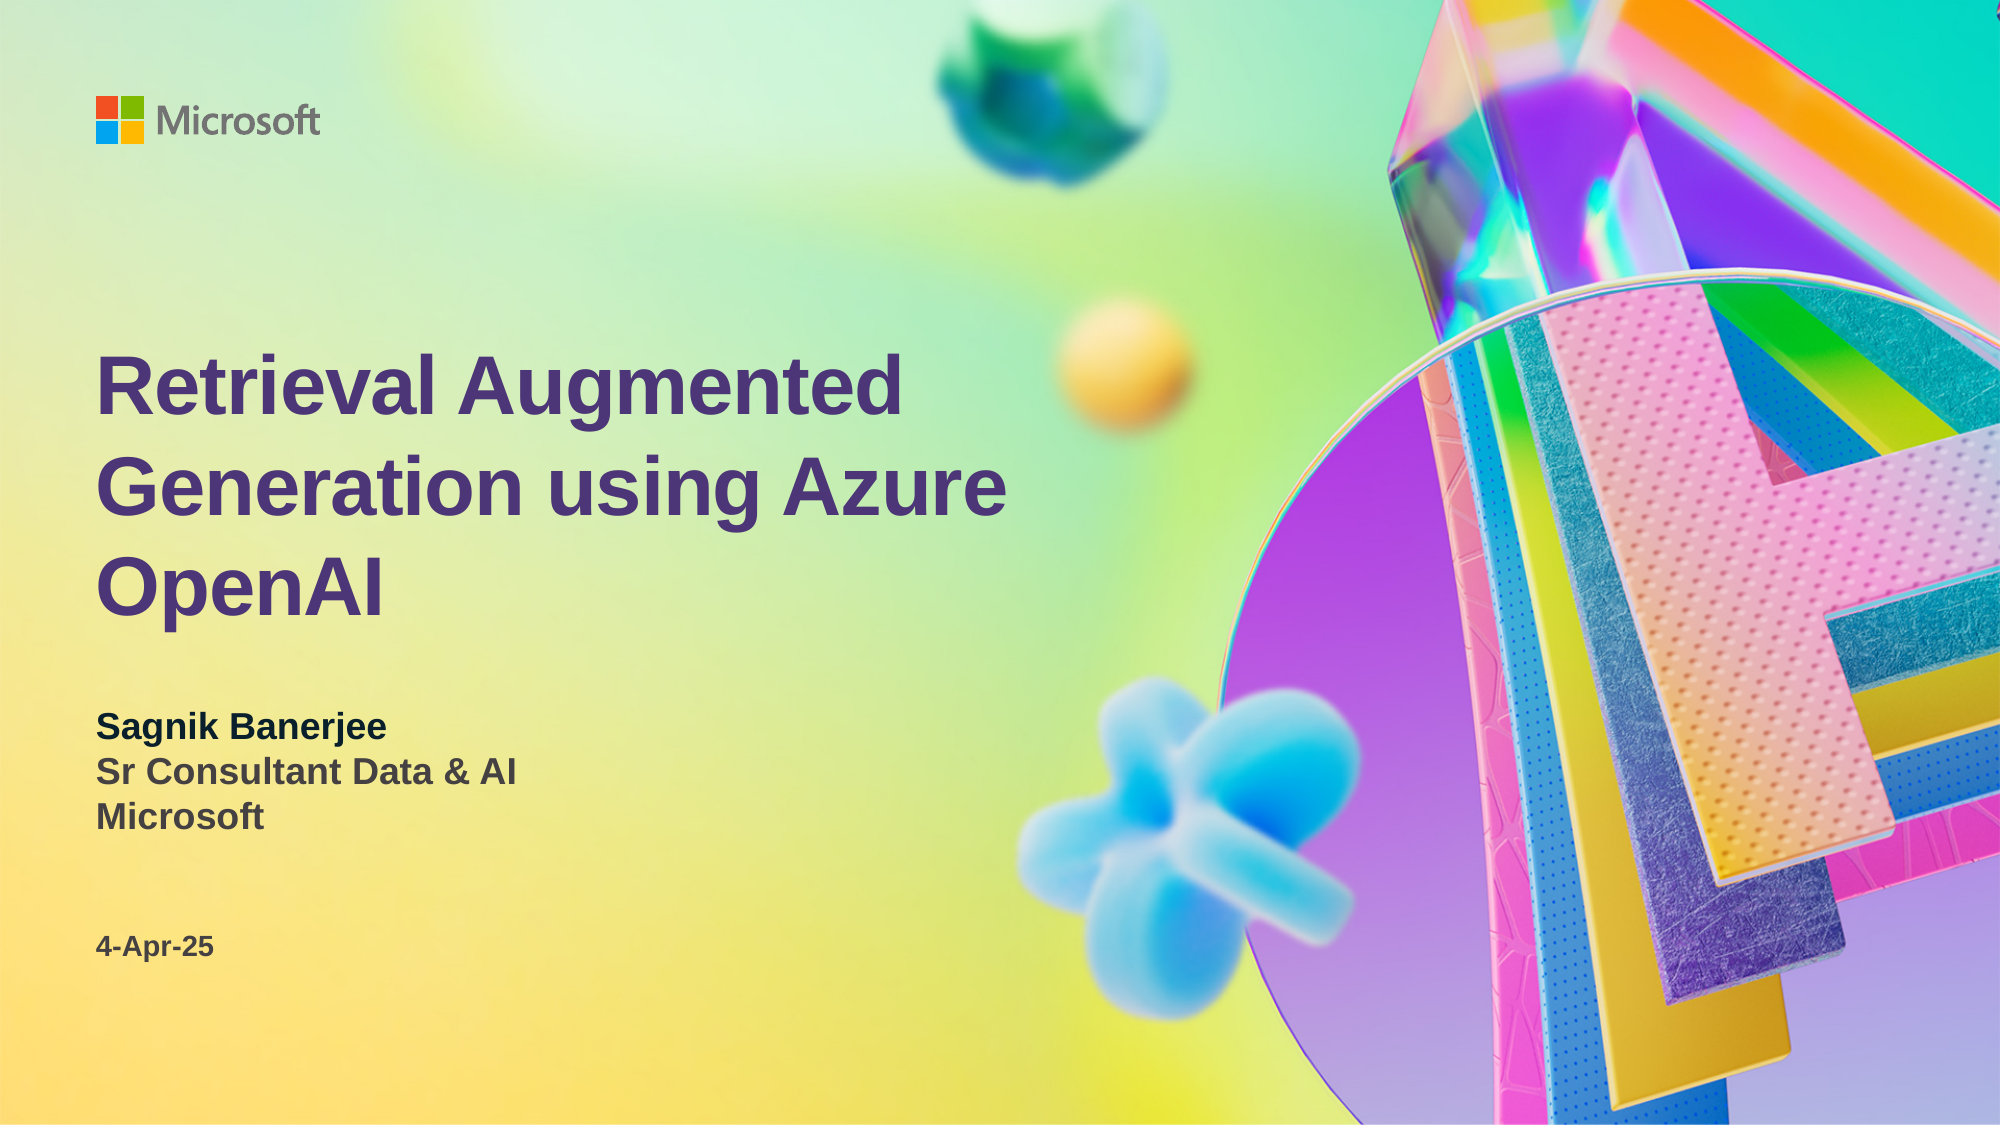

# Retrieval Augmented Generation using Azure OpenAI
Sagnik Banerjee
Sr Consultant Data & AI
Microsoft

4-Apr-25